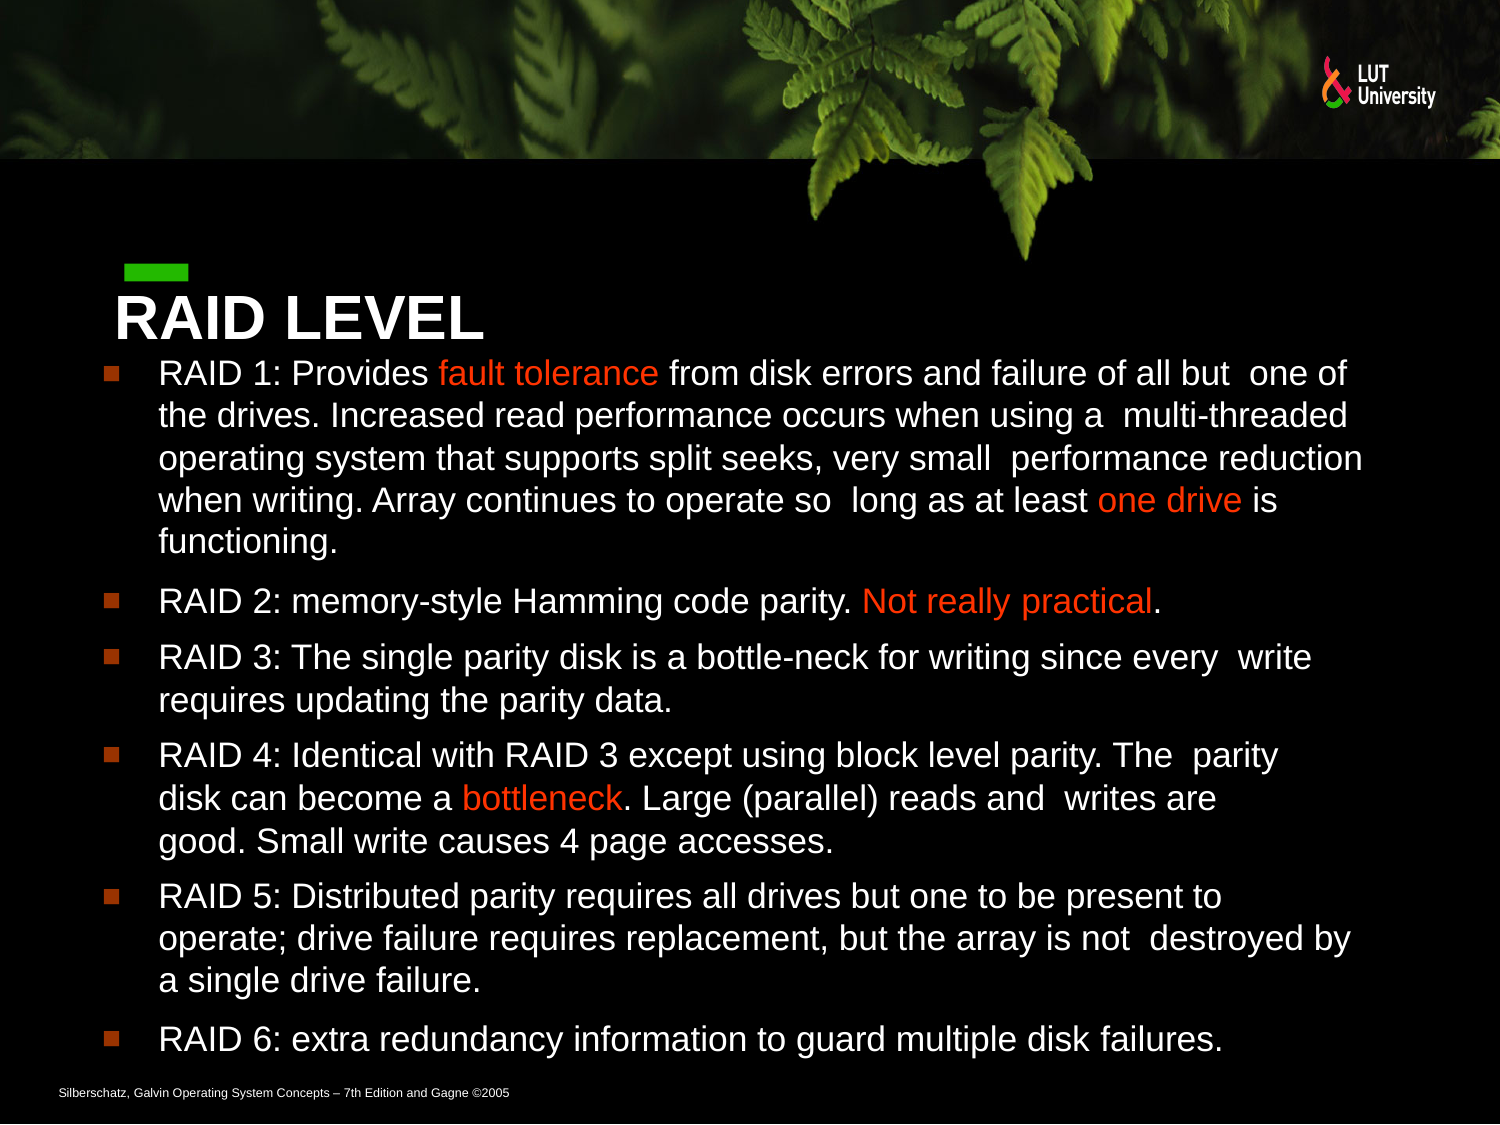

# RAID Level
RAID 1: Provides fault tolerance from disk errors and failure of all but  one of the drives. Increased read performance occurs when using a  multi-threaded operating system that supports split seeks, very small  performance reduction when writing. Array continues to operate so  long as at least one drive is functioning.
RAID 2: memory-style Hamming code parity. Not really practical.
RAID 3: The single parity disk is a bottle-neck for writing since every  write requires updating the parity data.
RAID 4: Identical with RAID 3 except using block level parity. The  parity disk can become a bottleneck. Large (parallel) reads and  writes are good. Small write causes 4 page accesses.
RAID 5: Distributed parity requires all drives but one to be present to  operate; drive failure requires replacement, but the array is not  destroyed by a single drive failure.
RAID 6: extra redundancy information to guard multiple disk failures.
Silberschatz, Galvin Operating System Concepts – 7th Edition and Gagne ©2005